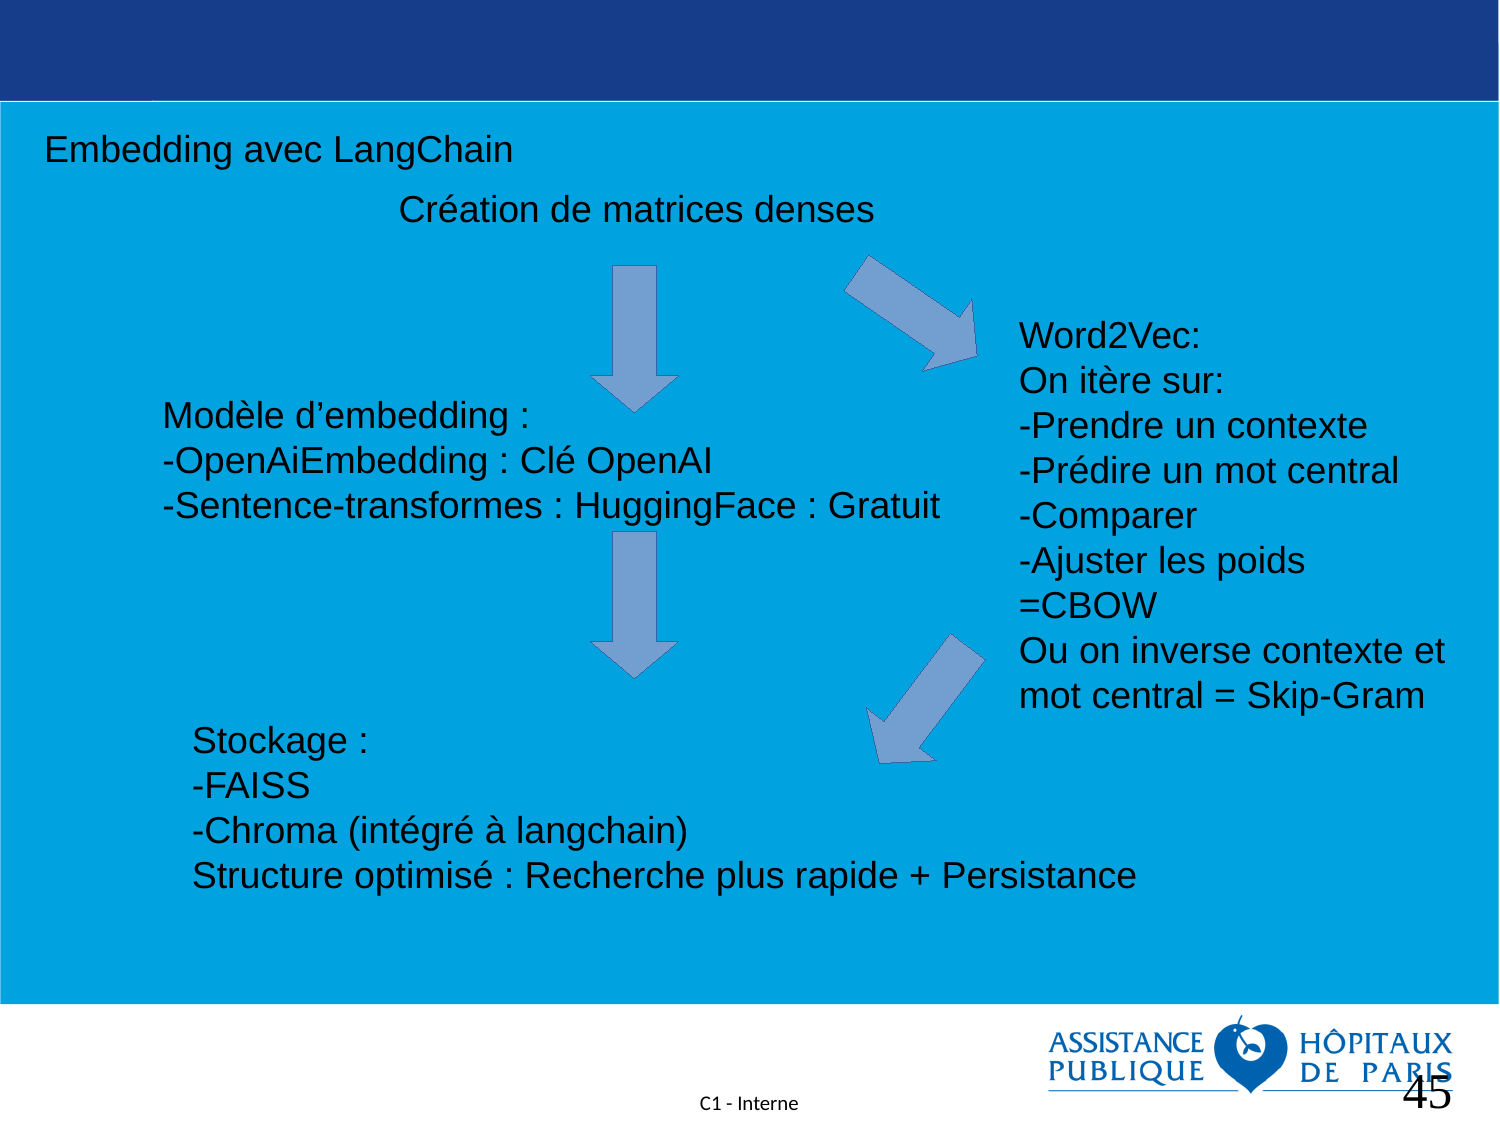

45
Embedding avec LangChain
Création de matrices denses

Word2Vec:
On itère sur:
-Prendre un contexte
-Prédire un mot central
-Comparer
-Ajuster les poids
=CBOW
Ou on inverse contexte et mot central = Skip-Gram
Modèle d’embedding :
-OpenAiEmbedding : Clé OpenAI
-Sentence-transformes : HuggingFace : Gratuit

Stockage :
-FAISS
-Chroma (intégré à langchain)
Structure optimisé : Recherche plus rapide + Persistance
45